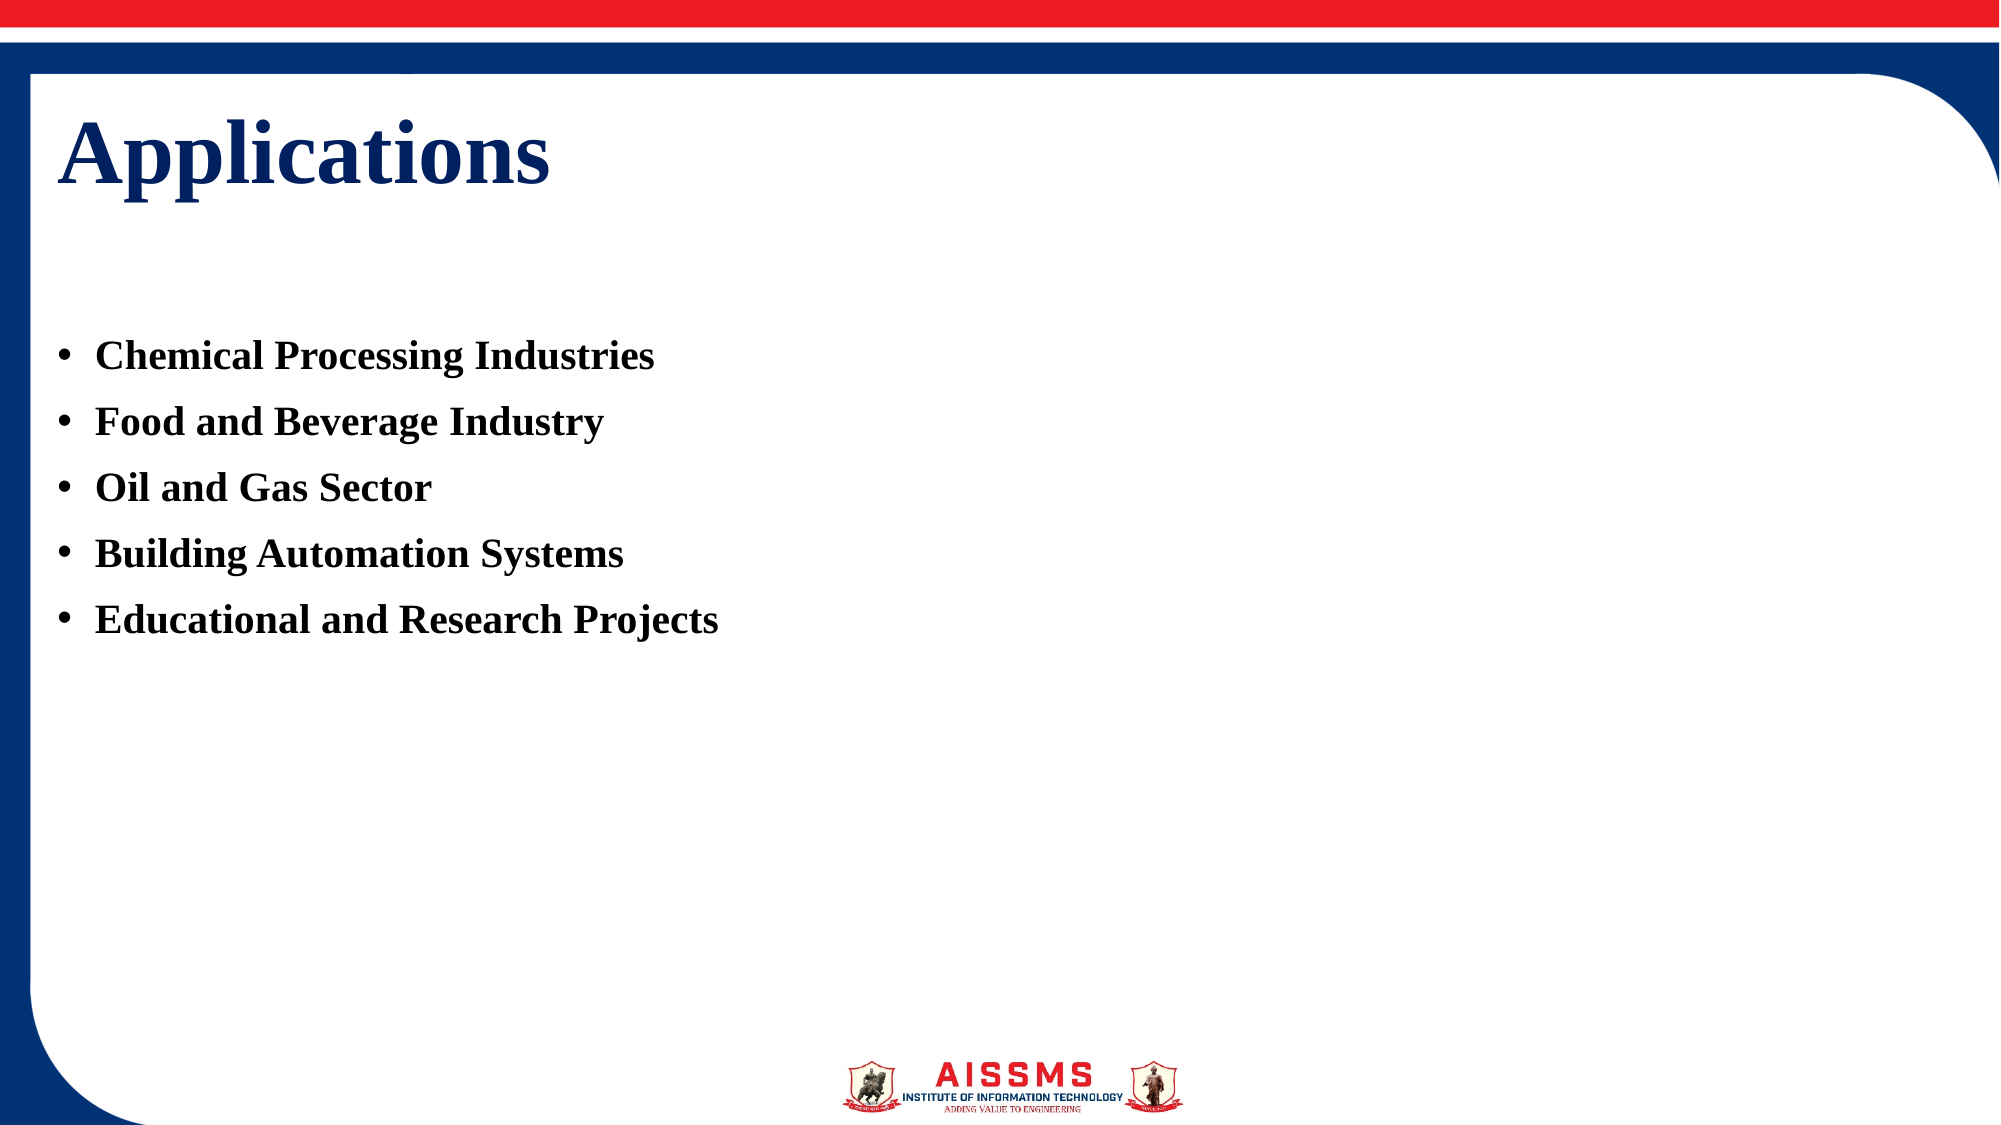

# Applications
Chemical Processing Industries
Food and Beverage Industry
Oil and Gas Sector
Building Automation Systems
Educational and Research Projects